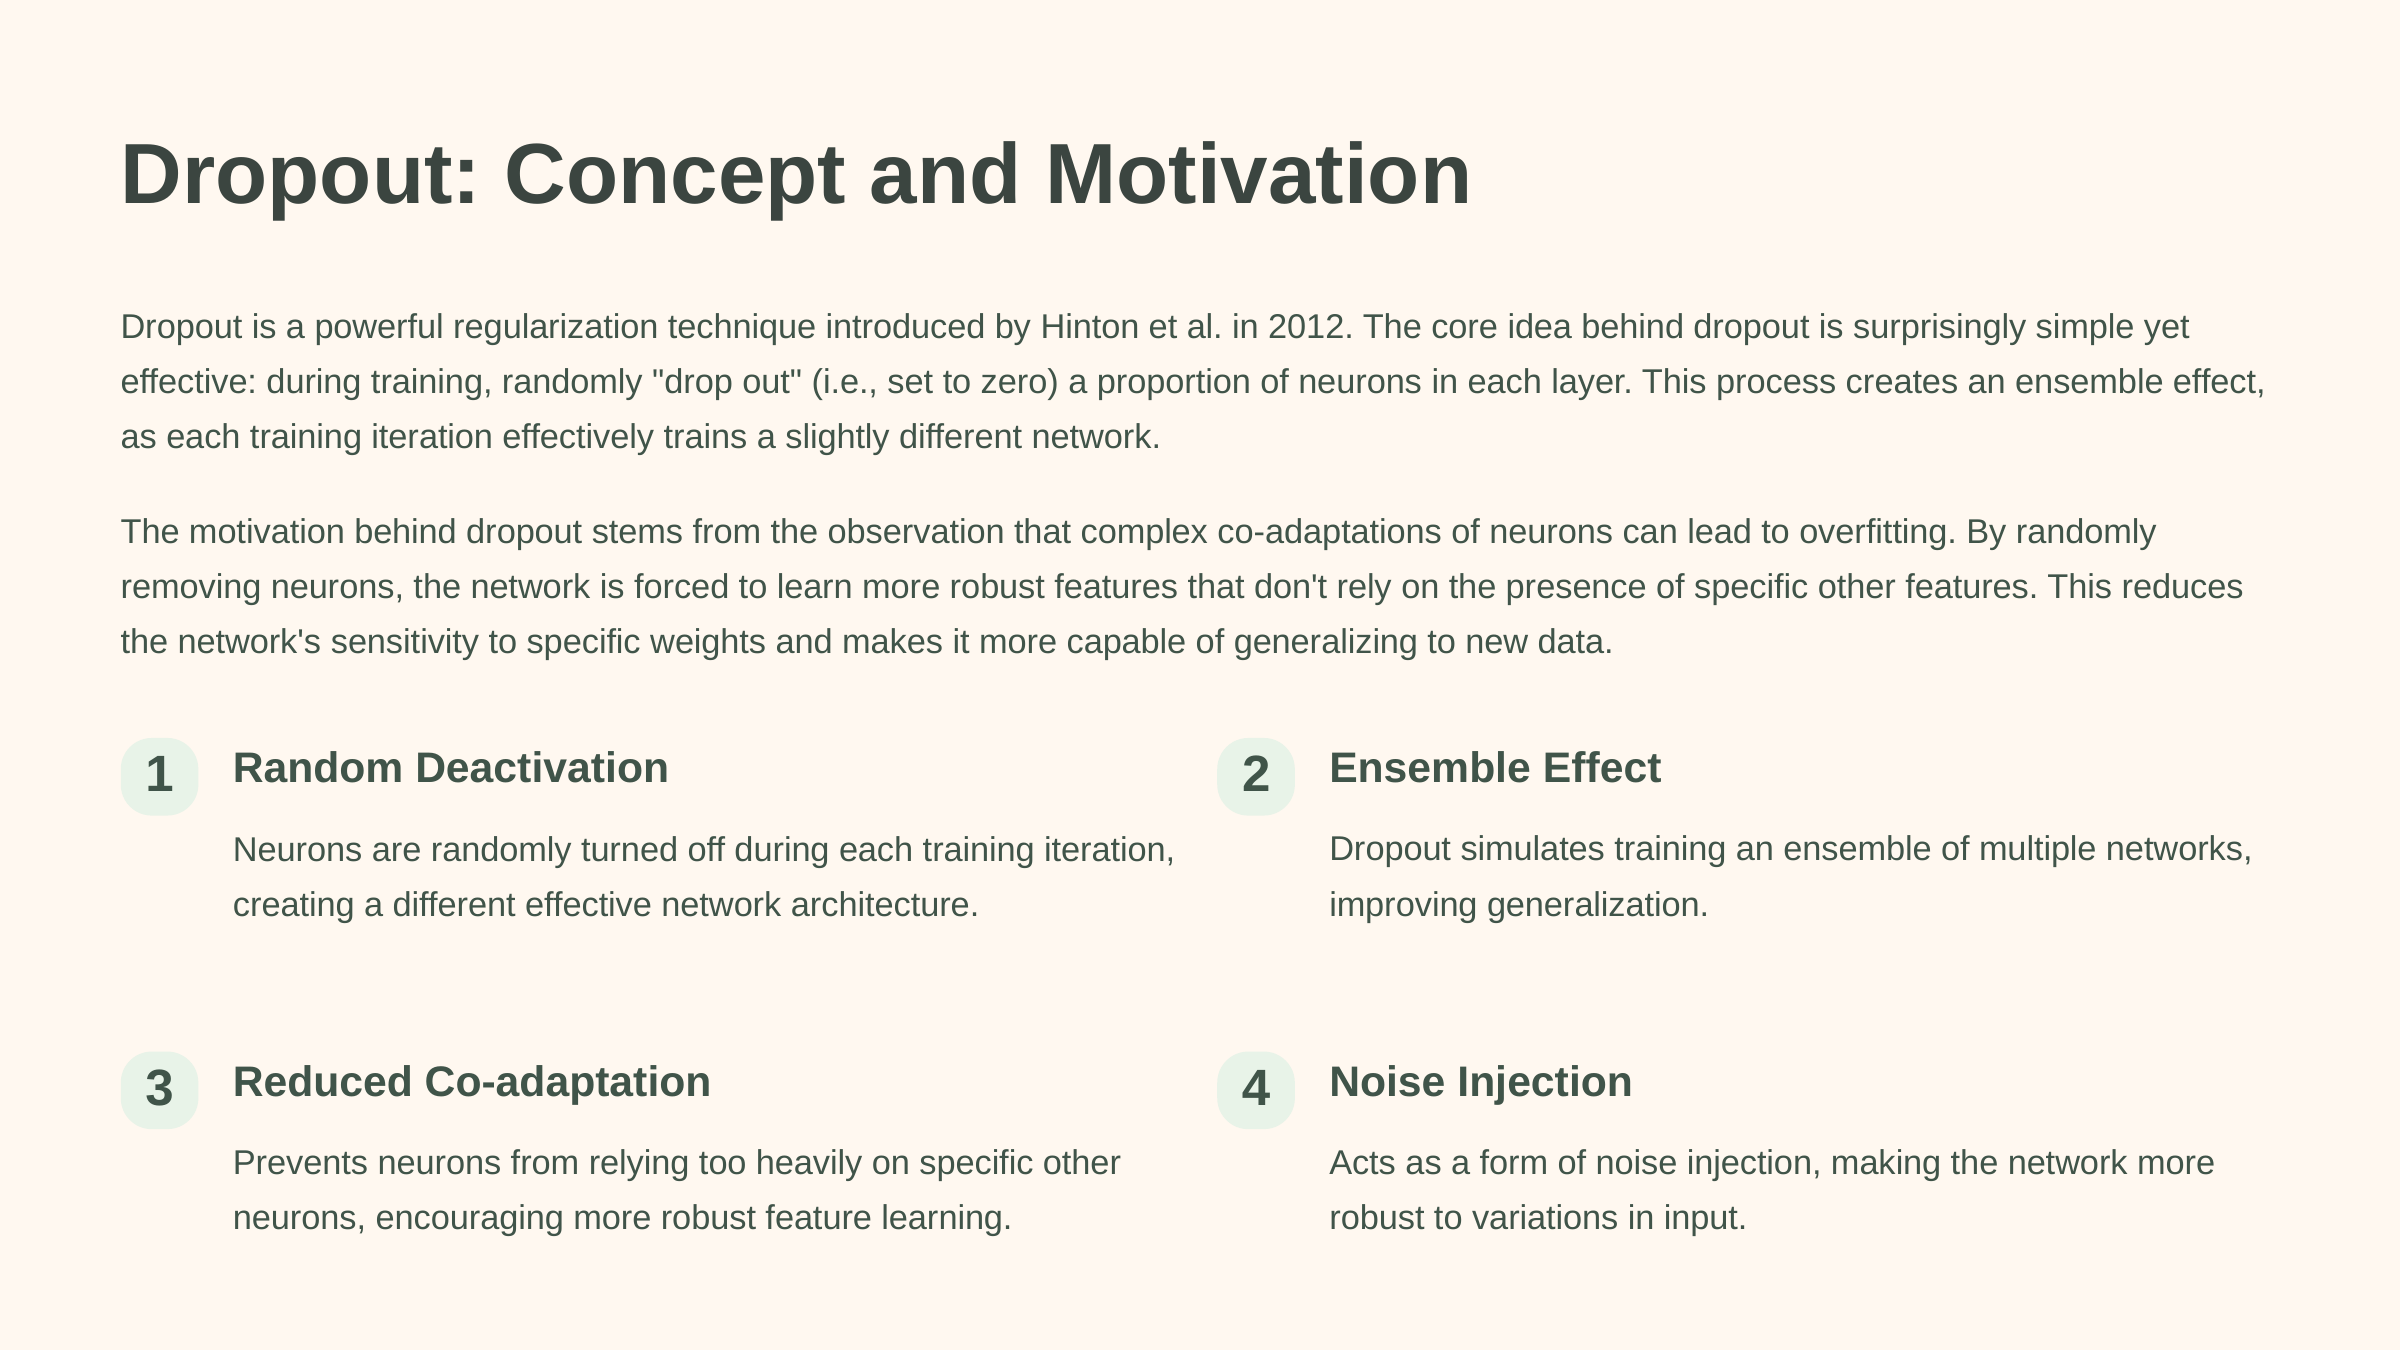

Dropout: Concept and Motivation
Dropout is a powerful regularization technique introduced by Hinton et al. in 2012. The core idea behind dropout is surprisingly simple yet effective: during training, randomly "drop out" (i.e., set to zero) a proportion of neurons in each layer. This process creates an ensemble effect, as each training iteration effectively trains a slightly different network.
The motivation behind dropout stems from the observation that complex co-adaptations of neurons can lead to overfitting. By randomly removing neurons, the network is forced to learn more robust features that don't rely on the presence of specific other features. This reduces the network's sensitivity to specific weights and makes it more capable of generalizing to new data.

Random Deactivation

Ensemble Effect
1
2
Neurons are randomly turned off during each training iteration, creating a different effective network architecture.
Dropout simulates training an ensemble of multiple networks, improving generalization.

Reduced Co-adaptation

Noise Injection
3
4
Prevents neurons from relying too heavily on specific other neurons, encouraging more robust feature learning.
Acts as a form of noise injection, making the network more robust to variations in input.